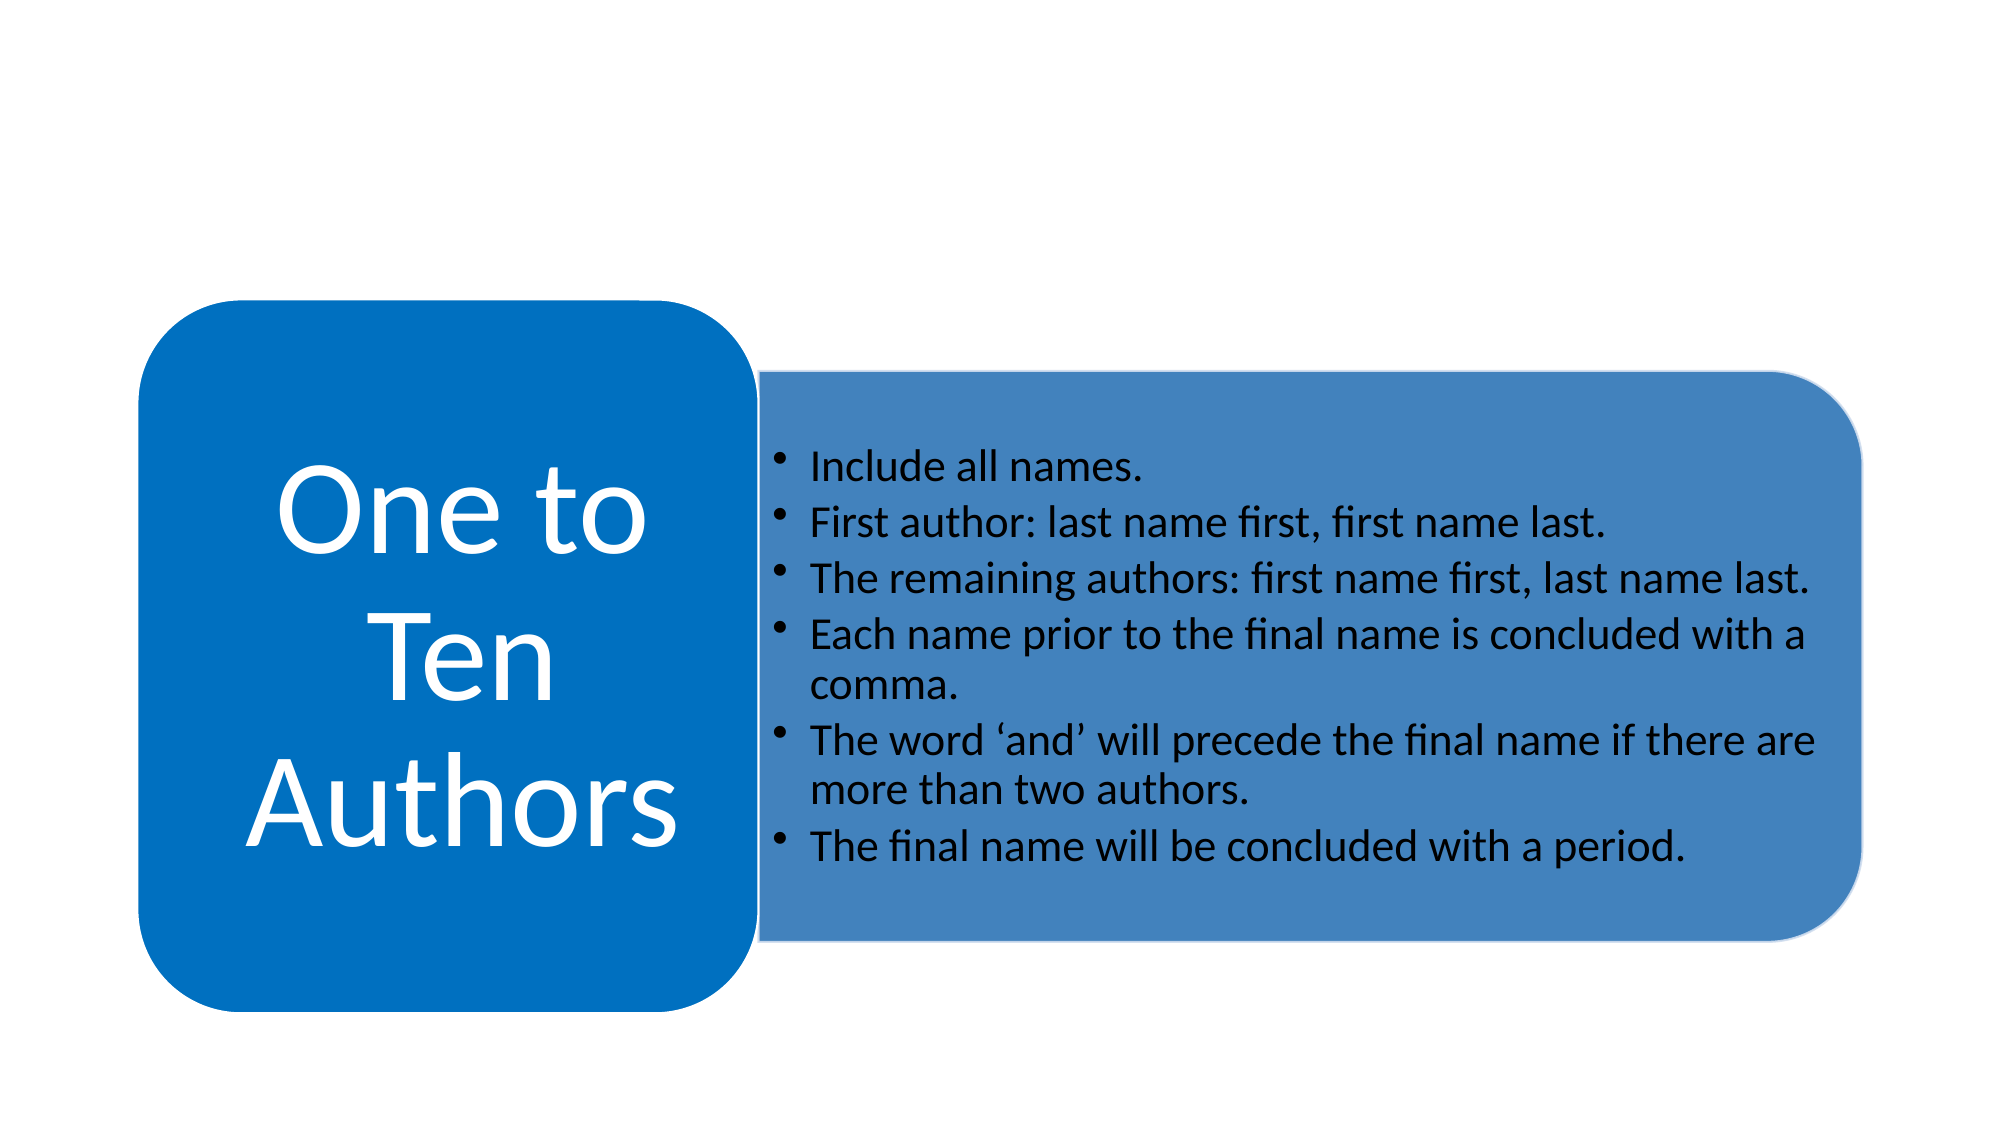

Include all names.
First author: last name first, first name last.
The remaining authors: first name first, last name last.
Each name prior to the final name is concluded with a comma.
The word ‘and’ will precede the final name if there are more than two authors.
The final name will be concluded with a period.
One to Ten Authors